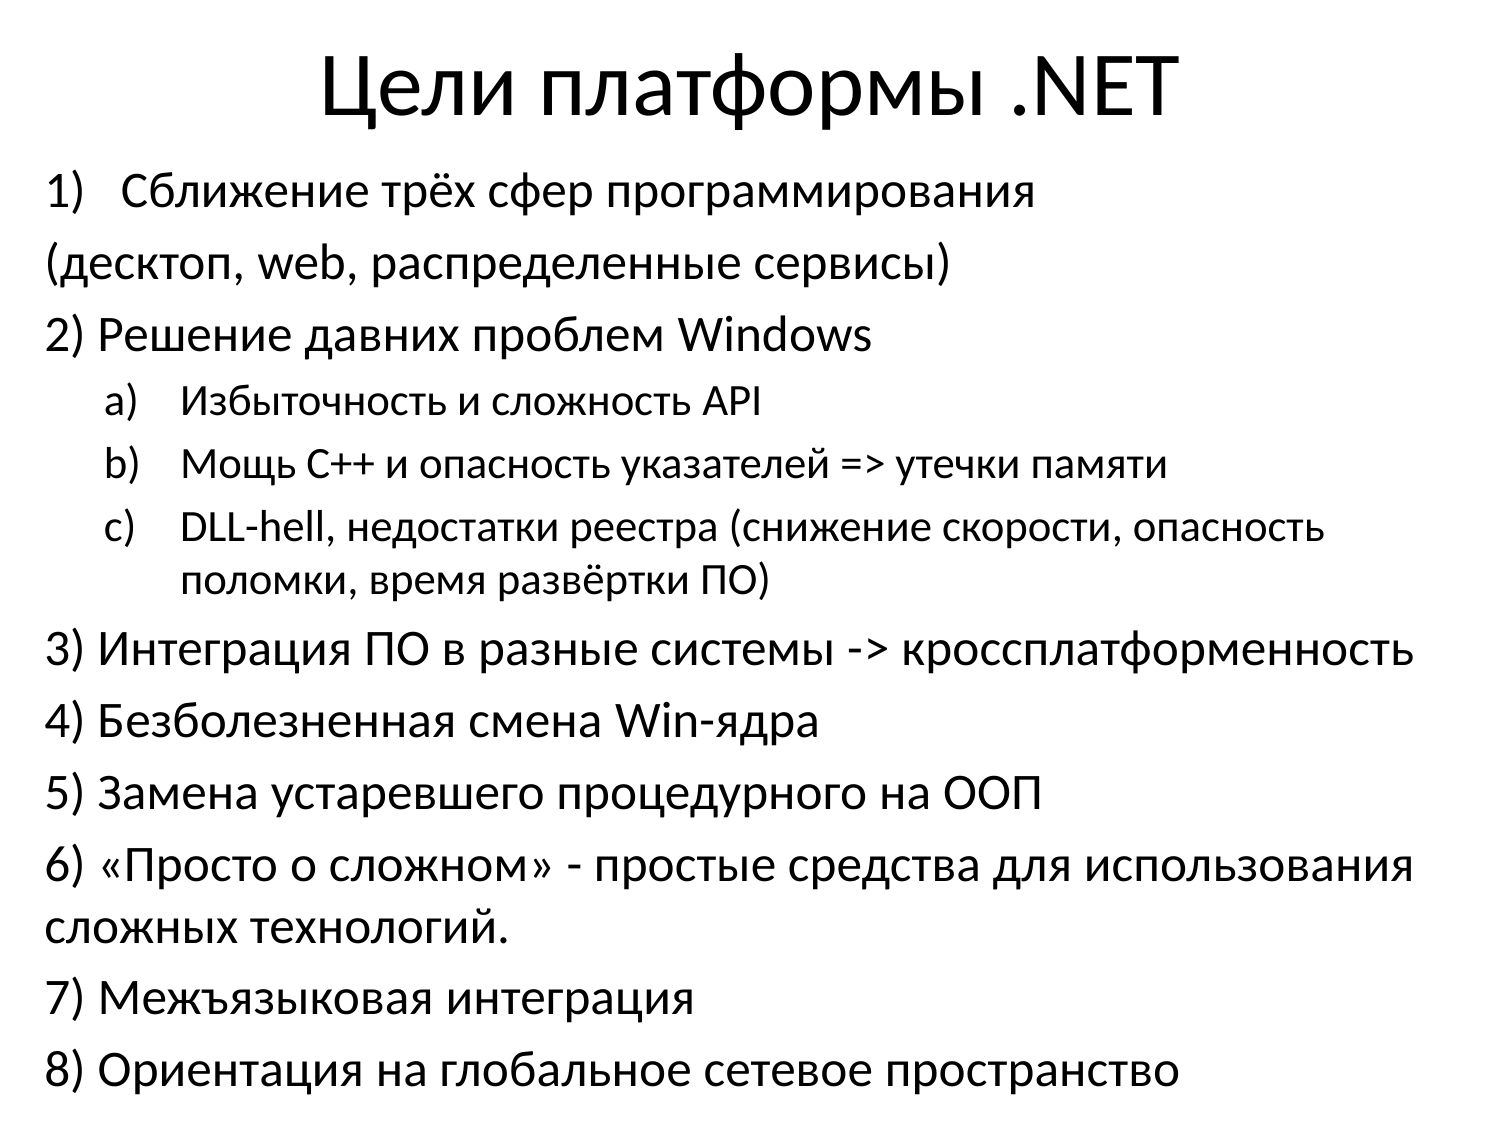

# Цели платформы .NET
Сближение трёх сфер программирования
(десктоп, web, распределенные сервисы)
2) Решение давних проблем Windows
Избыточность и сложность API
Мощь C++ и опасность указателей => утечки памяти
DLL-hell, недостатки реестра (снижение скорости, опасность поломки, время развёртки ПО)
3) Интеграция ПО в разные системы -> кроссплатформенность
4) Безболезненная смена Win-ядра
5) Замена устаревшего процедурного на ООП
6) «Просто о сложном» - простые средства для использования сложных технологий.
7) Межъязыковая интеграция
8) Ориентация на глобальное сетевое пространство